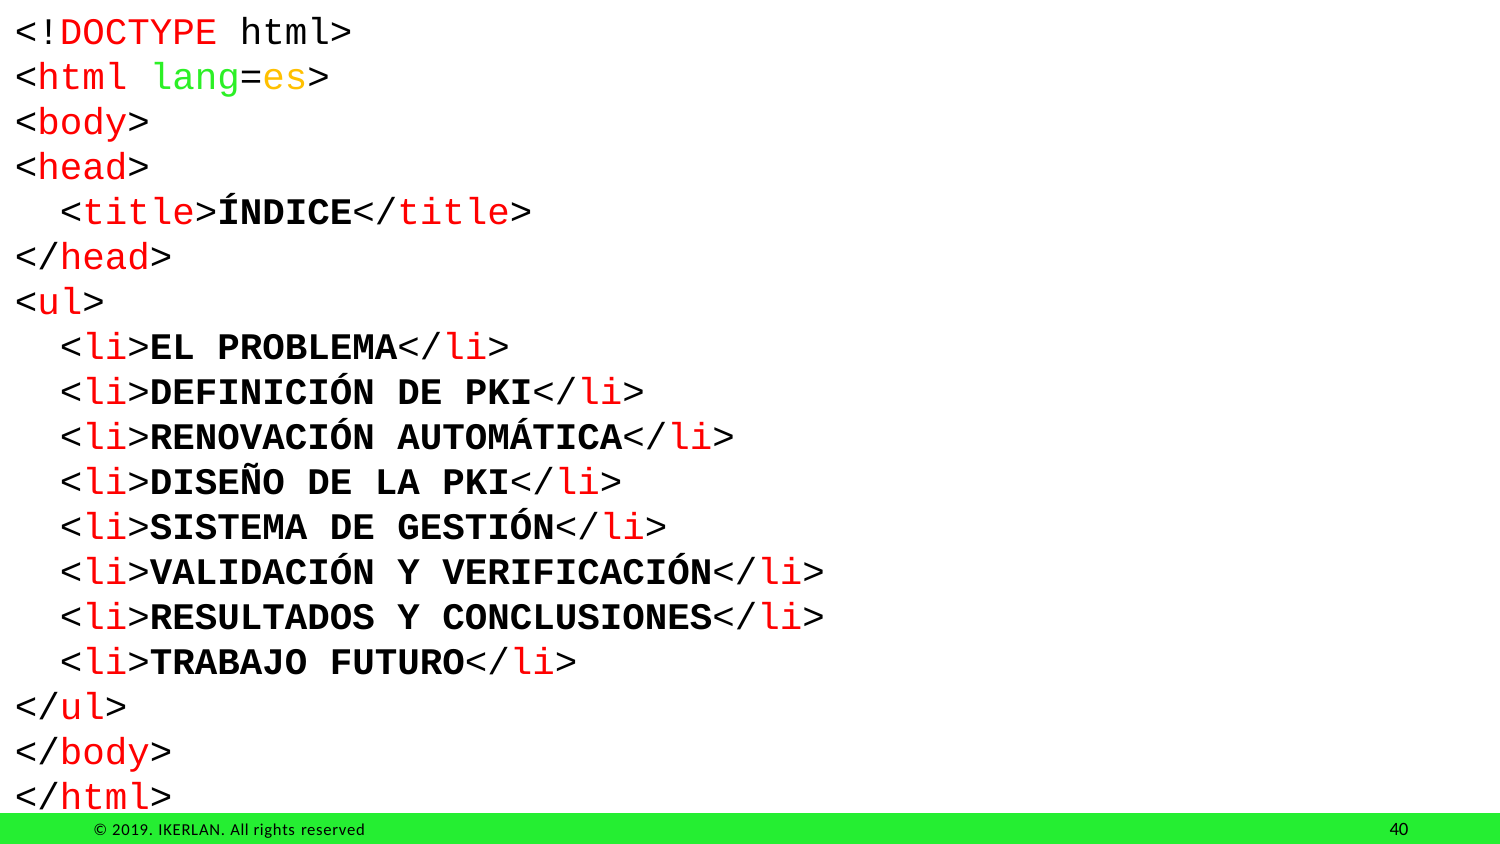

<!DOCTYPE html>
<html lang=es>
<body>
<head>
  <title>ÍNDICE</title>
</head>
<ul>
  <li>EL PROBLEMA</li>
  <li>DEFINICIÓN DE PKI</li>
  <li>RENOVACIÓN AUTOMÁTICA</li>
  <li>DISEÑO DE LA PKI</li>
  <li>SISTEMA DE GESTIÓN</li>
  <li>VALIDACIÓN Y VERIFICACIÓN</li>
  <li>RESULTADOS Y CONCLUSIONES</li>
  <li>TRABAJO FUTURO</li>
</ul>
</body>
</html>
40